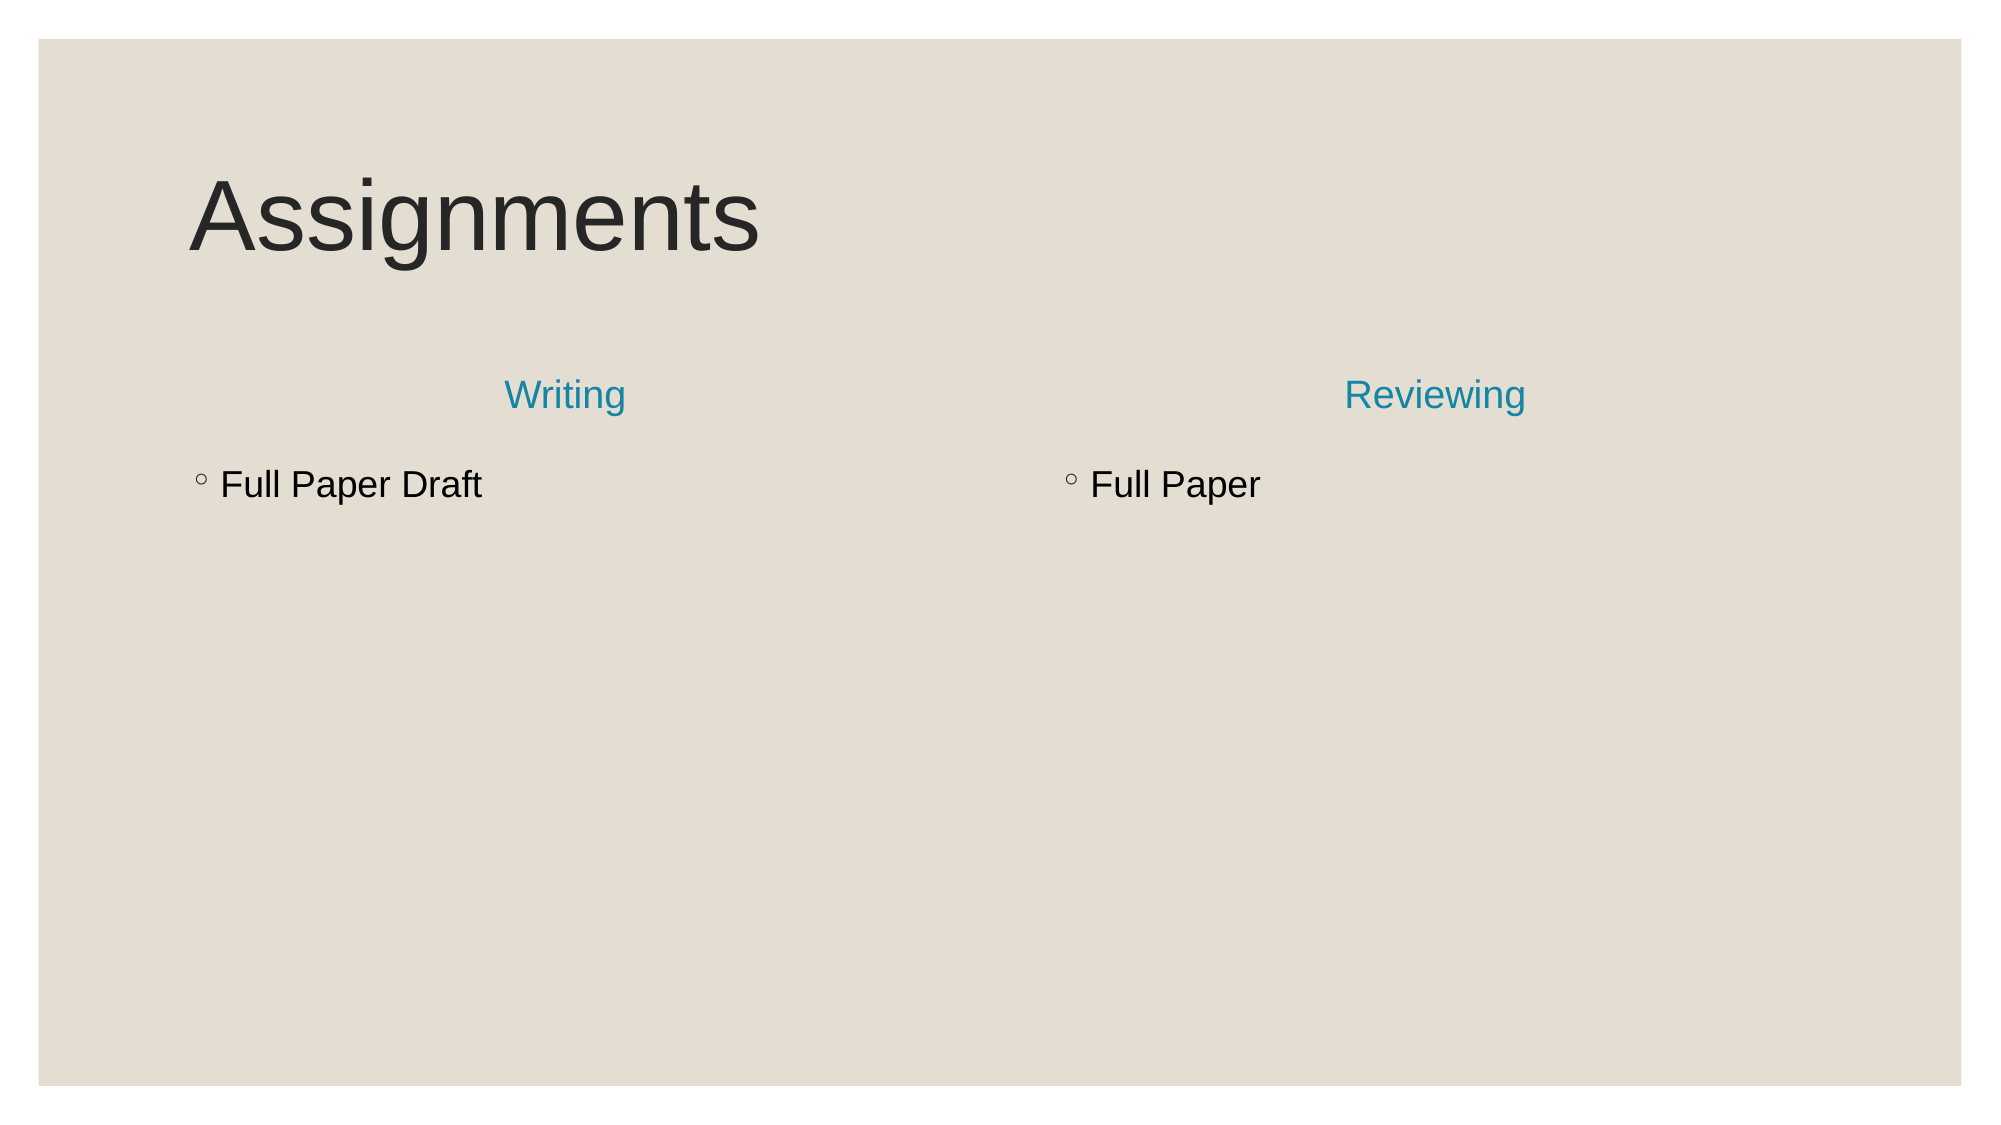

# Assignments
Writing
Reviewing
Full Paper Draft
Full Paper